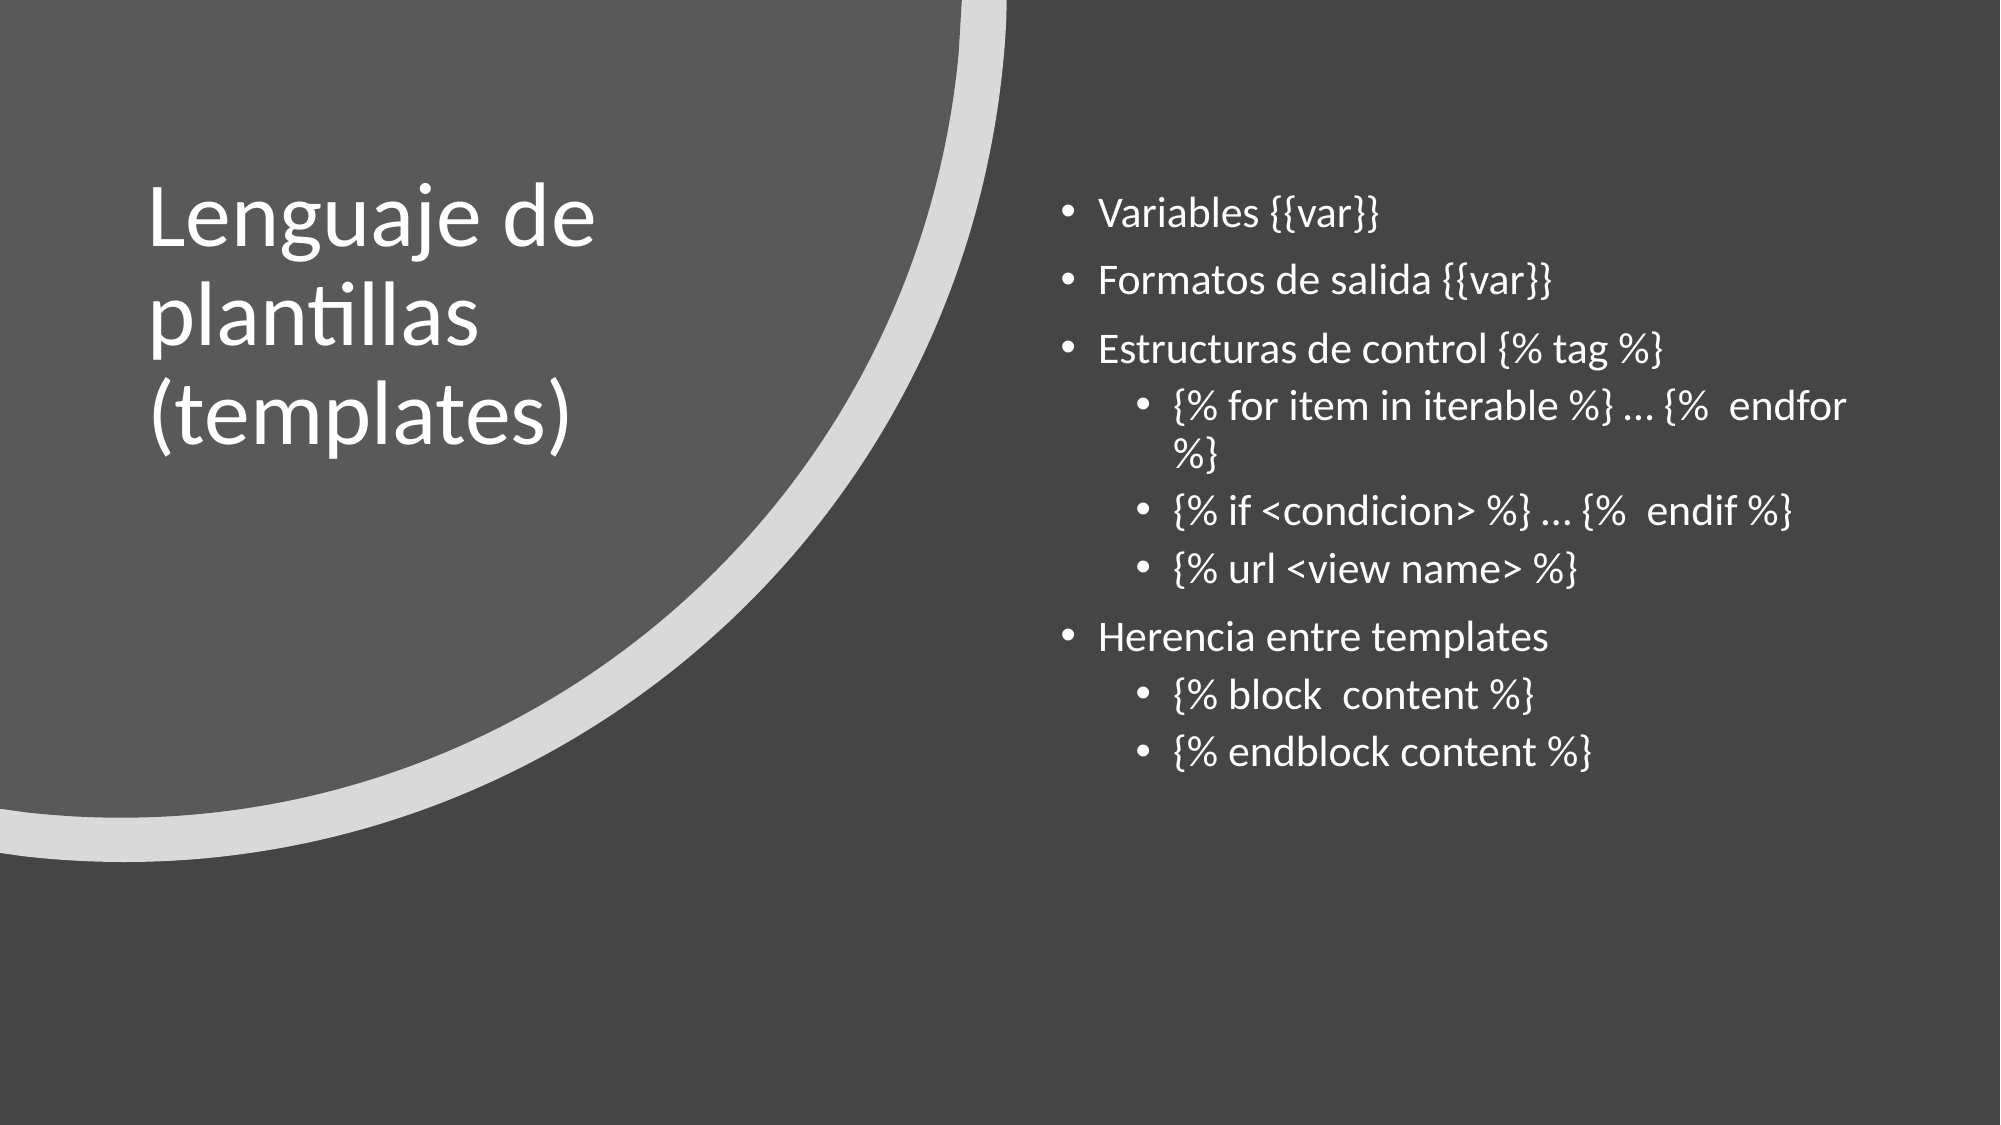

# Lenguaje de plantillas (templates)
Variables {{var}}
Formatos de salida {{var}}
Estructuras de control {% tag %}
{% for item in iterable %} … {%  endfor %}
{% if <condicion> %} … {%  endif %}
{% url <view name> %}
Herencia entre templates
{% block  content %}
{% endblock content %}